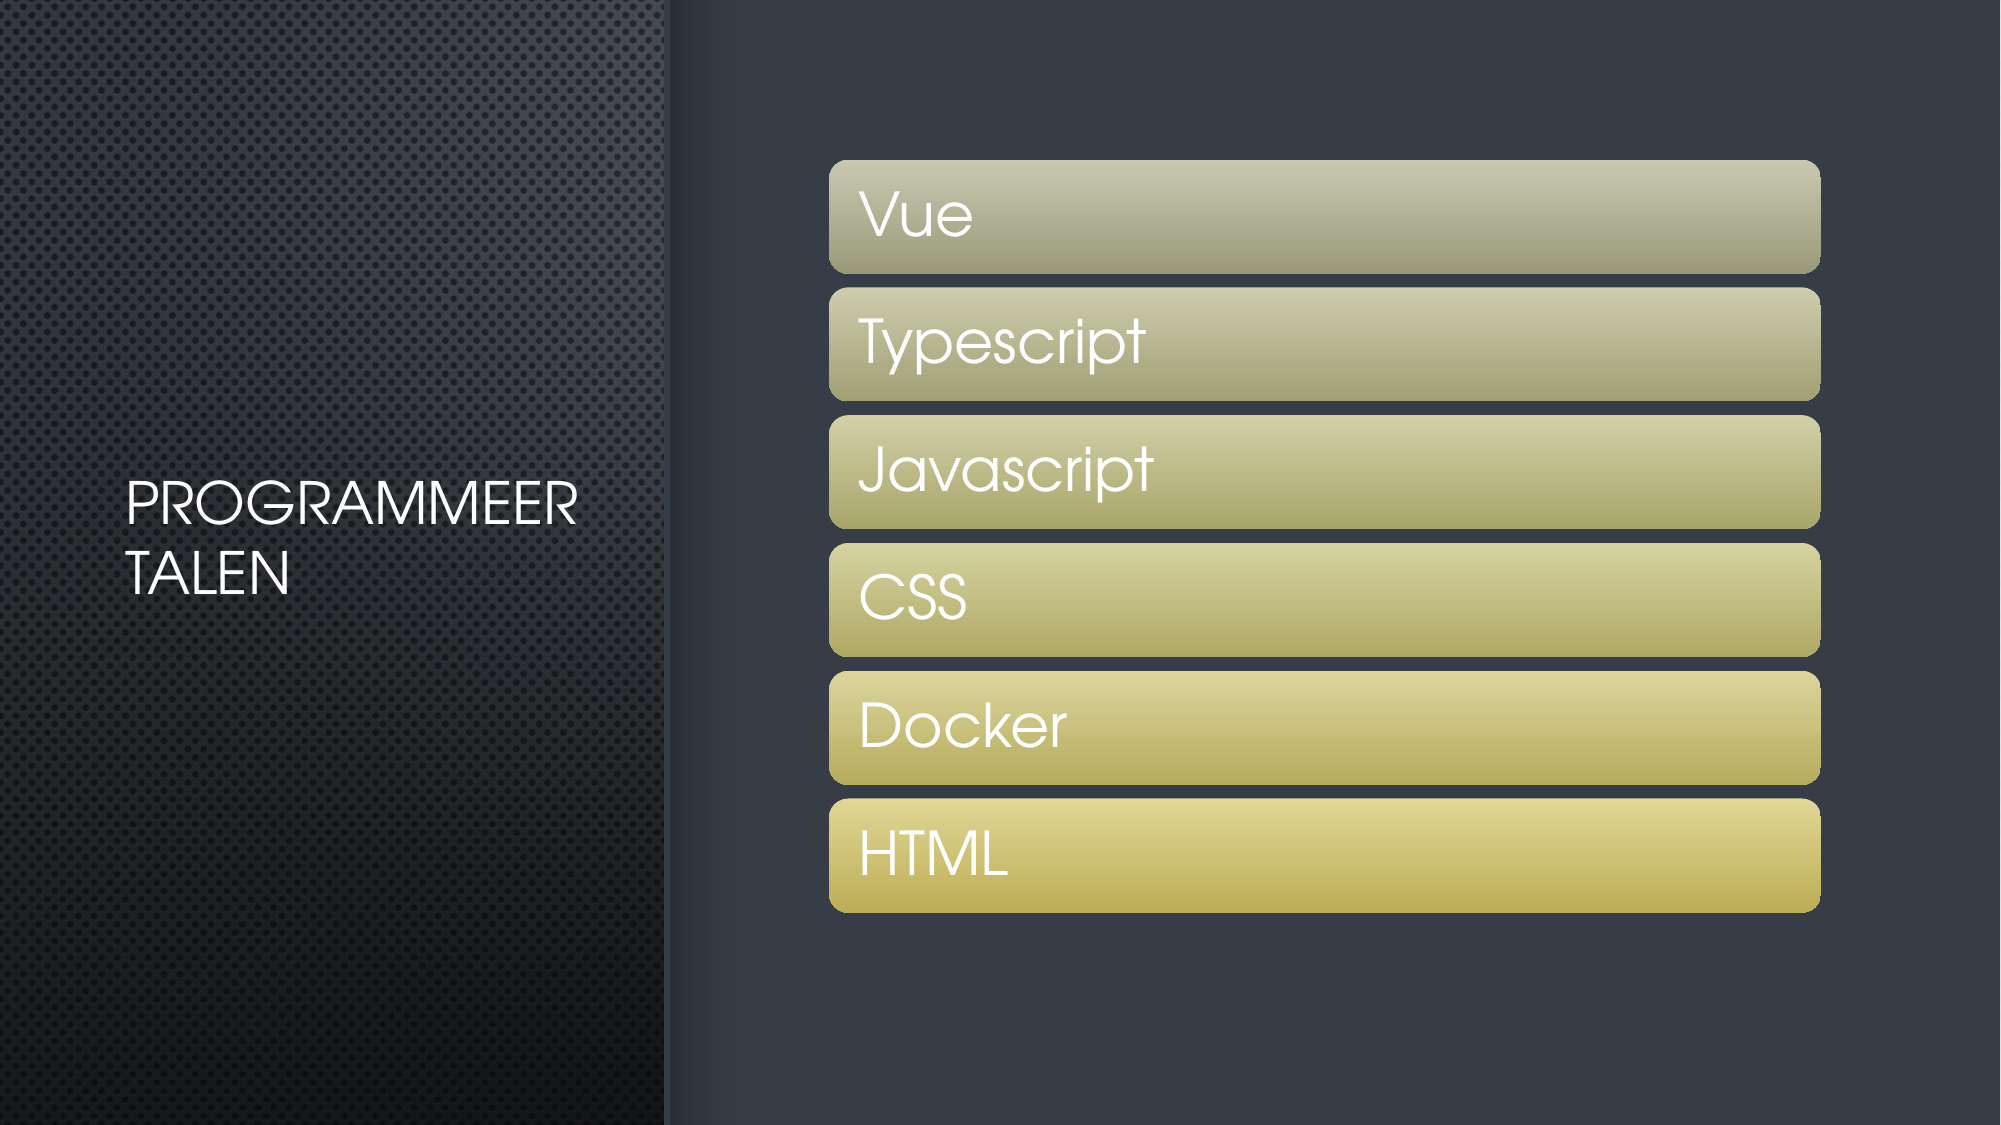

Vue
Typescript
Javascript
CSS
Docker
HTML
# Programmeer talen